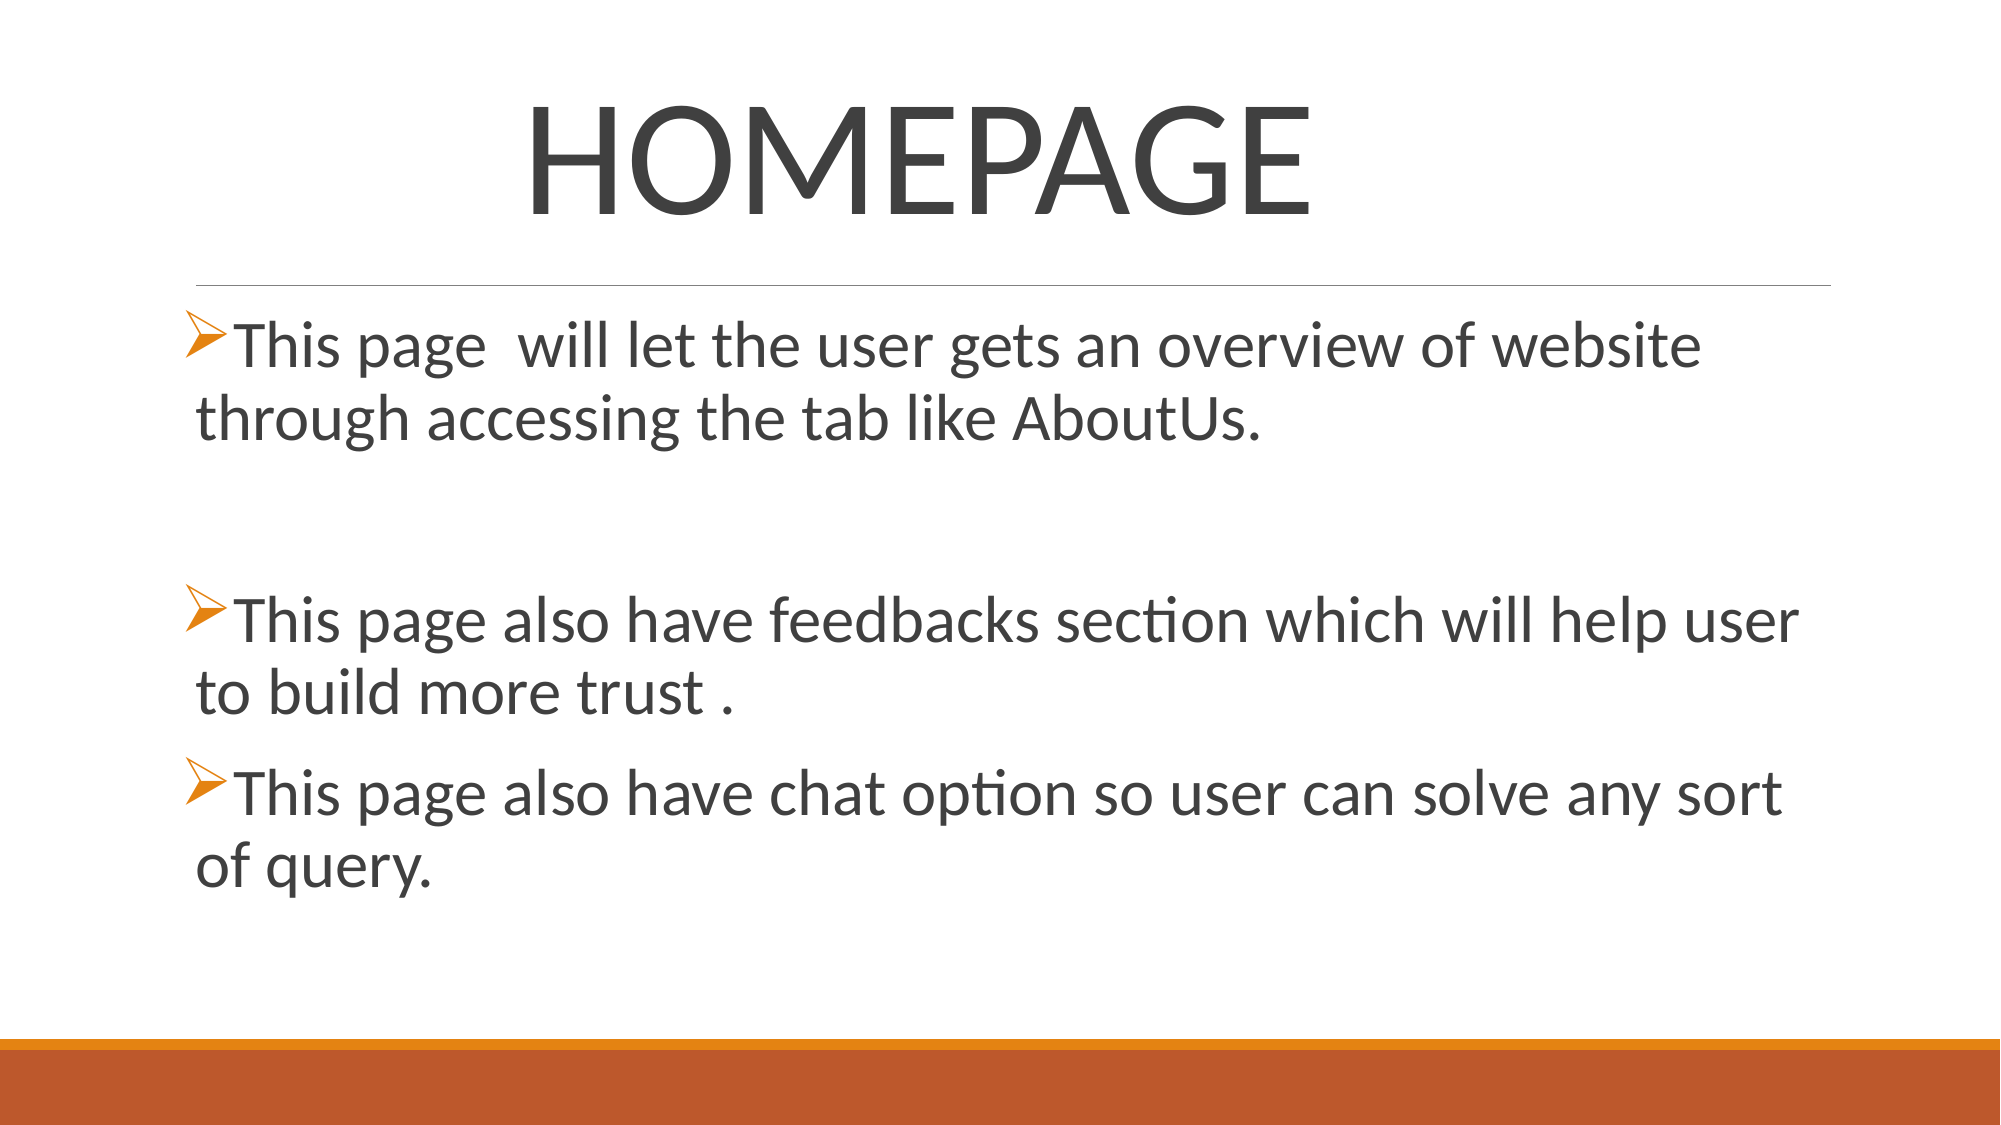

HOMEPAGE
This page  will let the user gets an overview of website through accessing the tab like AboutUs.

This page also have feedbacks section which will help user to build more trust .
This page also have chat option so user can solve any sort of query.